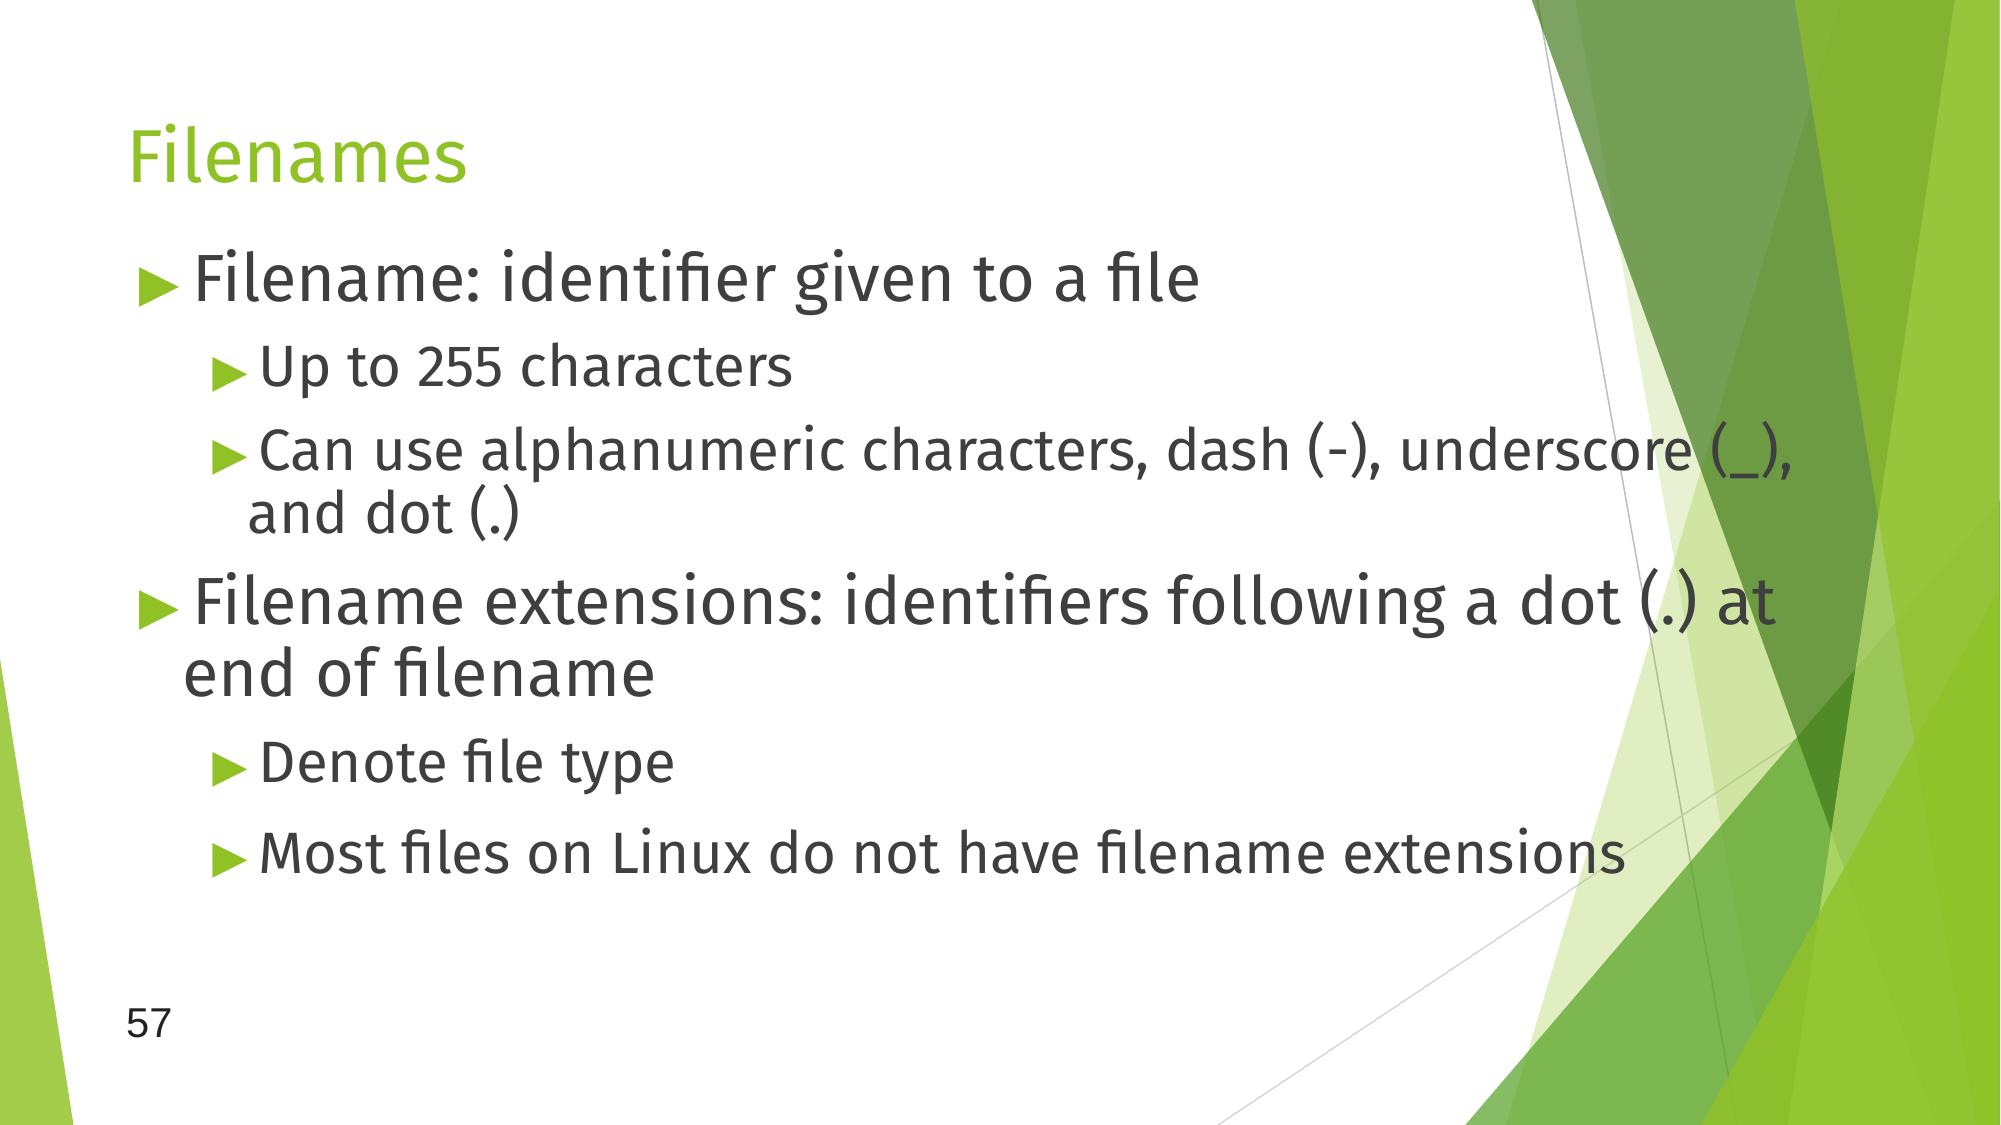

# Filenames
Filename: identifier given to a file
Up to 255 characters
Can use alphanumeric characters, dash (-), underscore (_), and dot (.)
Filename extensions: identifiers following a dot (.) at end of filename
Denote file type
Most files on Linux do not have filename extensions
57